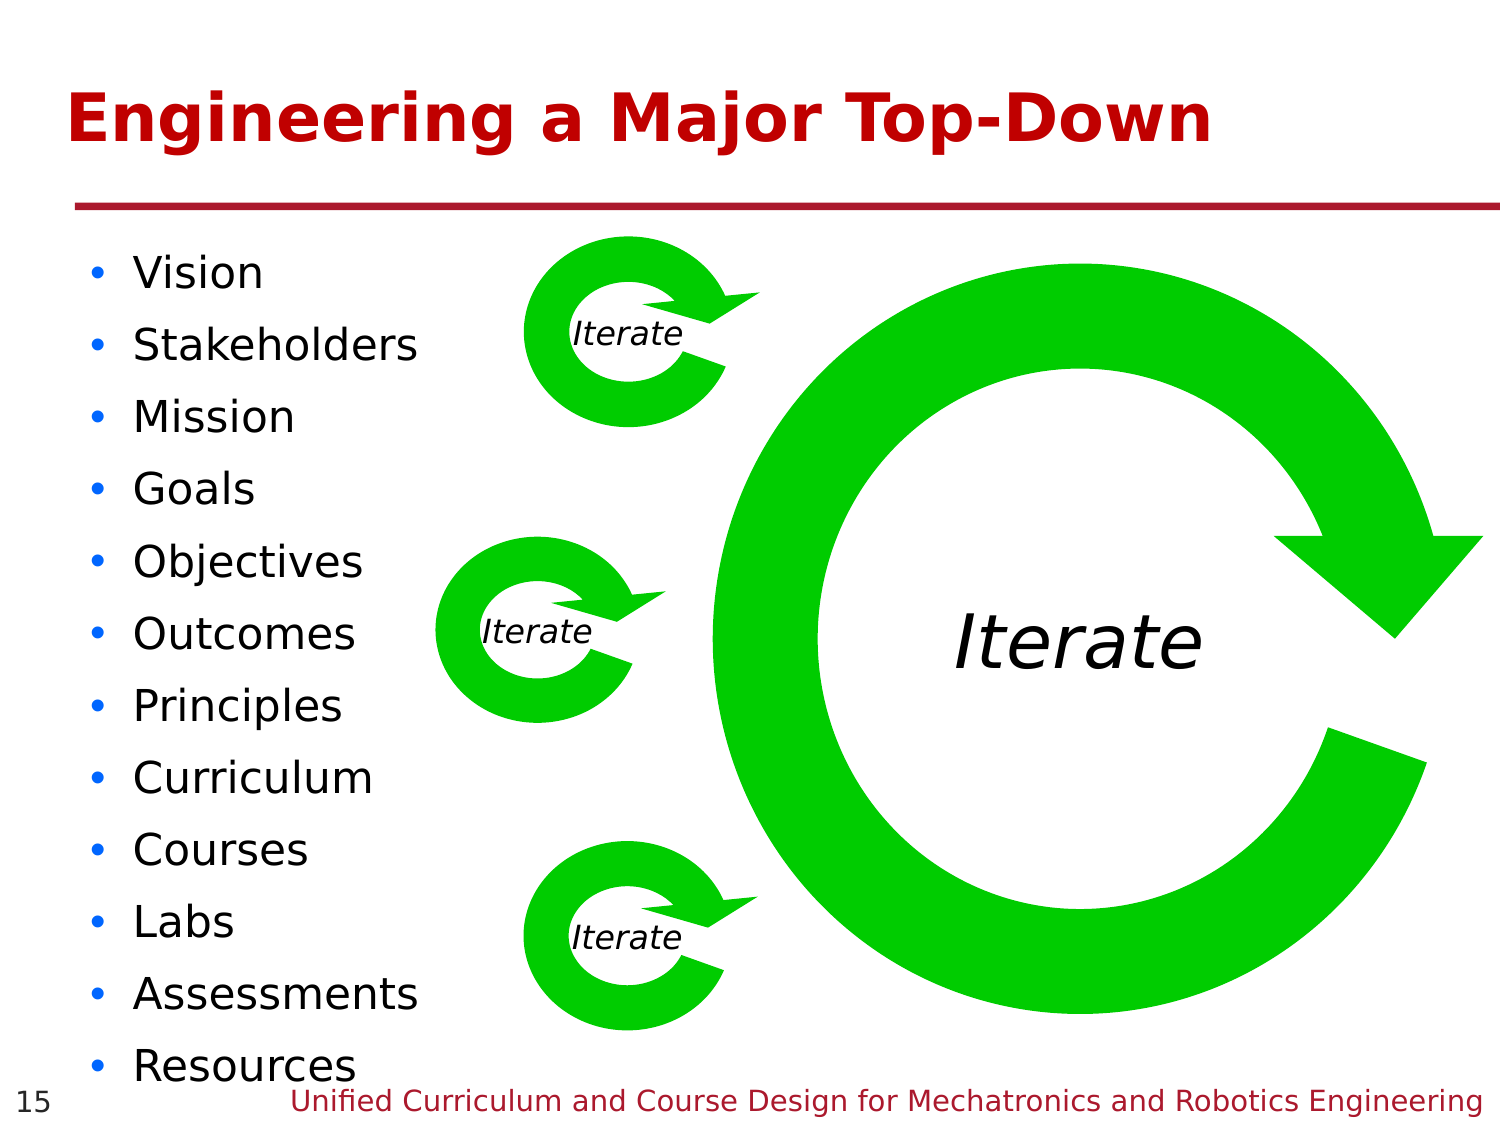

# Engineering a Major Top-Down
Iterate
Iterate
Vision
Stakeholders
Mission
Goals
Objectives
Outcomes
Principles
Curriculum
Courses
Labs
Assessments
Resources

Iterate
Iterate
15